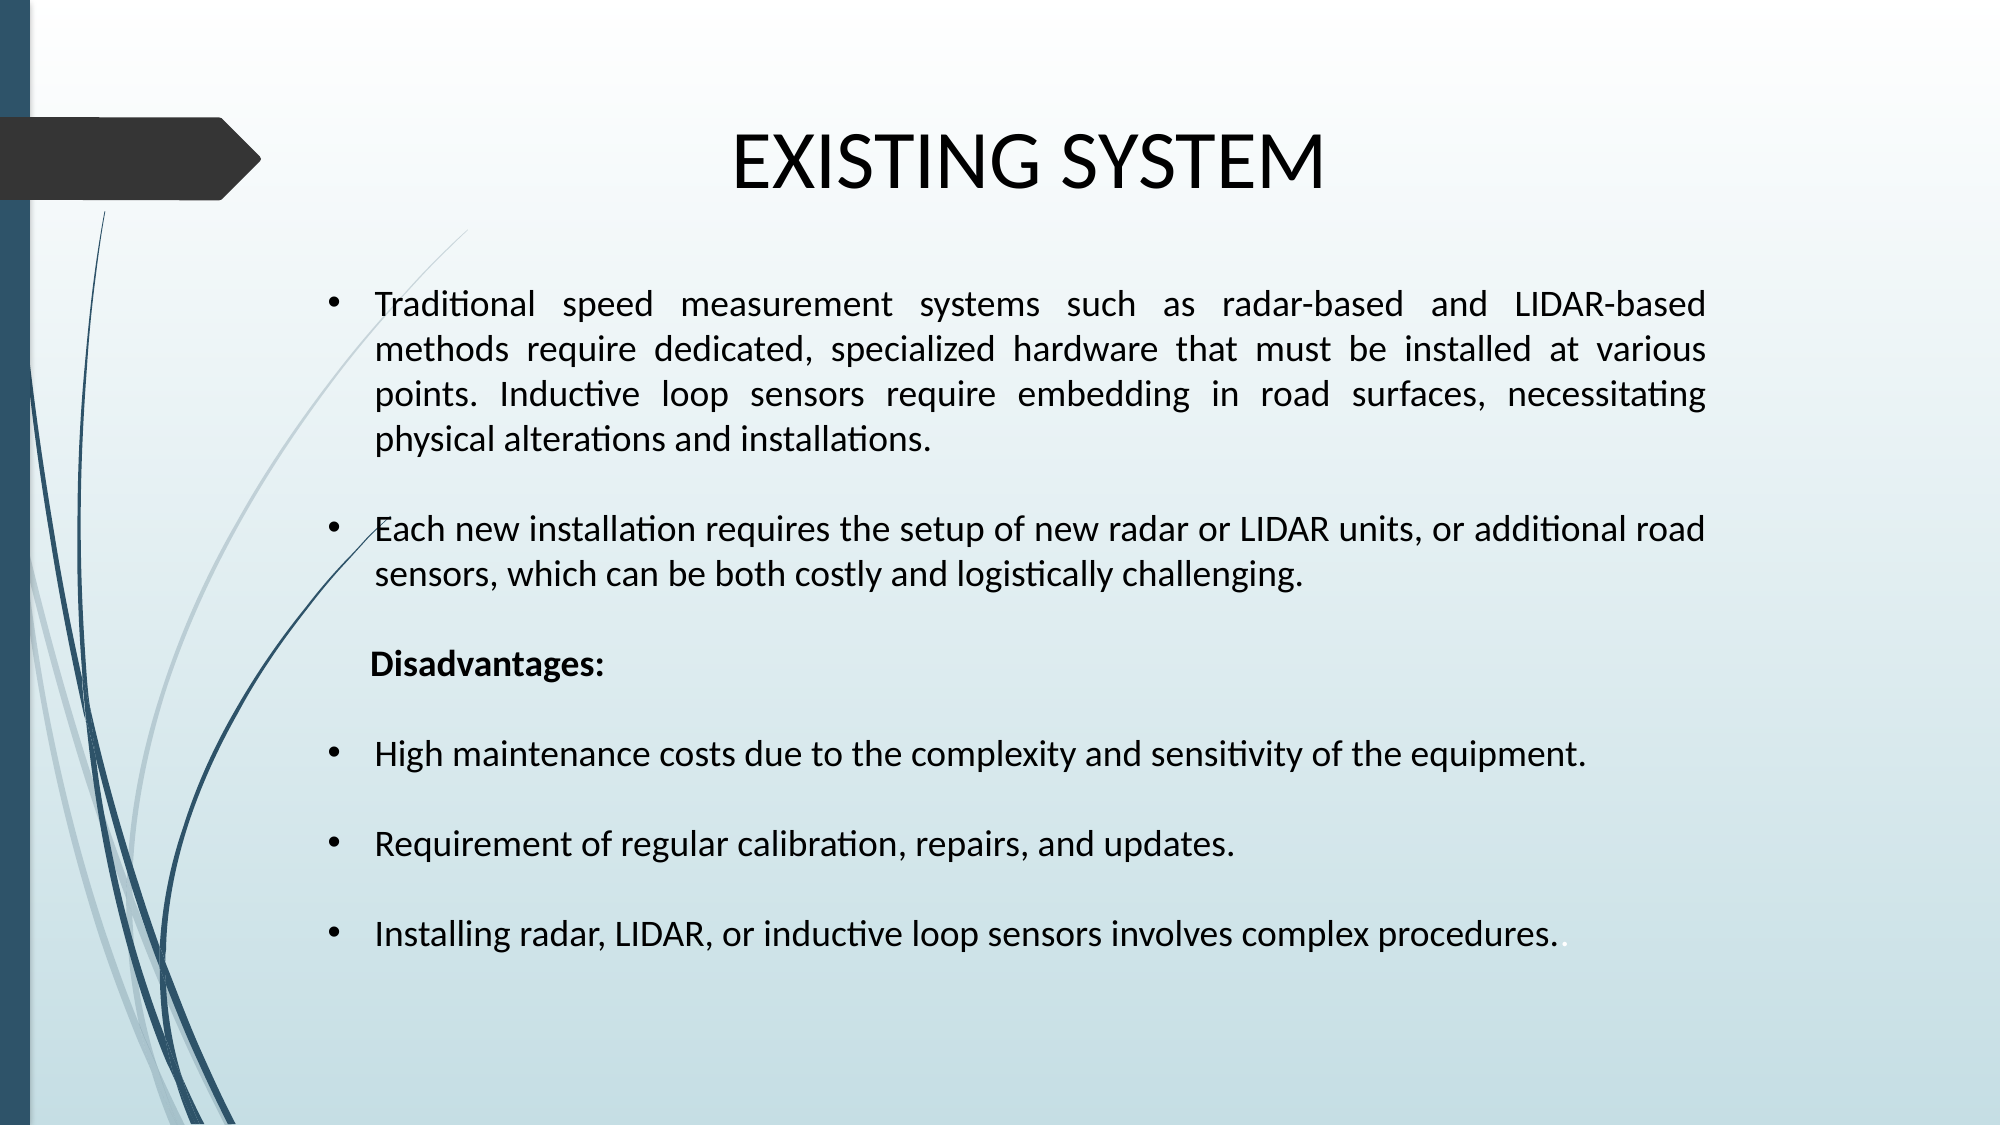

EXISTING SYSTEM
Traditional speed measurement systems such as radar-based and LIDAR-based methods require dedicated, specialized hardware that must be installed at various points. Inductive loop sensors require embedding in road surfaces, necessitating physical alterations and installations.

Each new installation requires the setup of new radar or LIDAR units, or additional road sensors, which can be both costly and logistically challenging.

     Disadvantages:

High maintenance costs due to the complexity and sensitivity of the equipment.

Requirement of regular calibration, repairs, and updates.

Installing radar, LIDAR, or inductive loop sensors involves complex procedures..